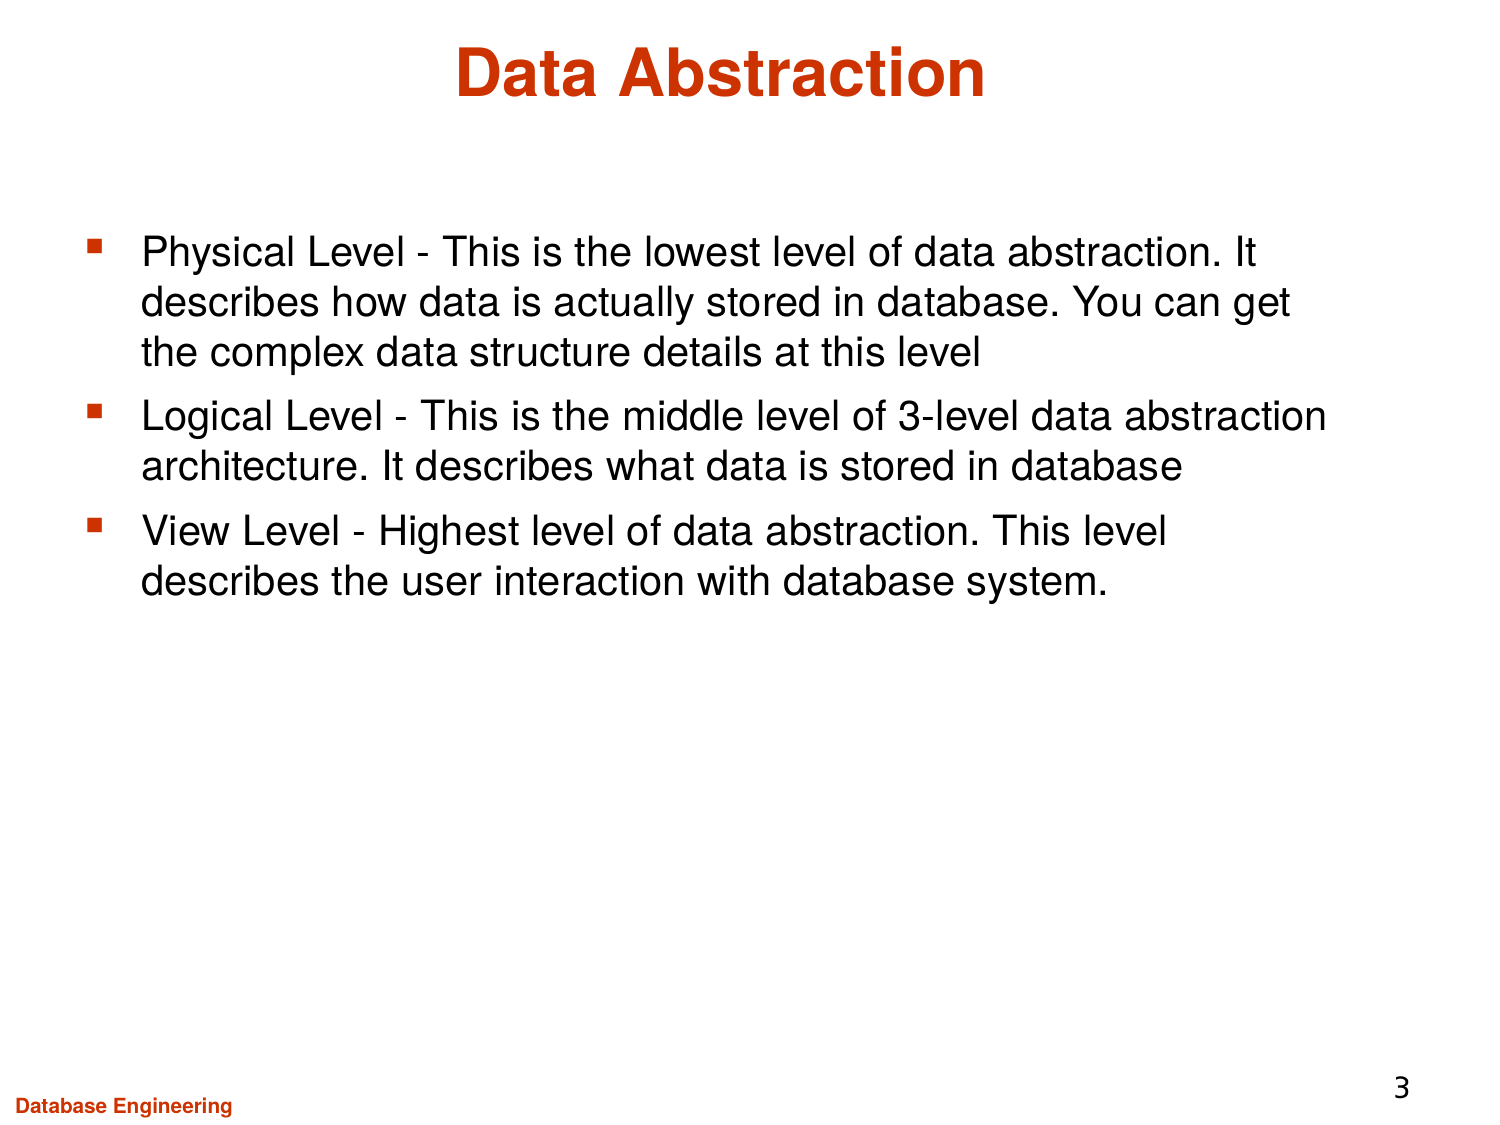

Data Abstraction

Physical Level - This is the lowest level of data abstraction. It describes how data is actually stored in database. You can get the complex data structure details at this level
Logical Level - This is the middle level of 3-level data abstraction architecture. It describes what data is stored in database
View Level - Highest level of data abstraction. This level describes the user interaction with database system.

3